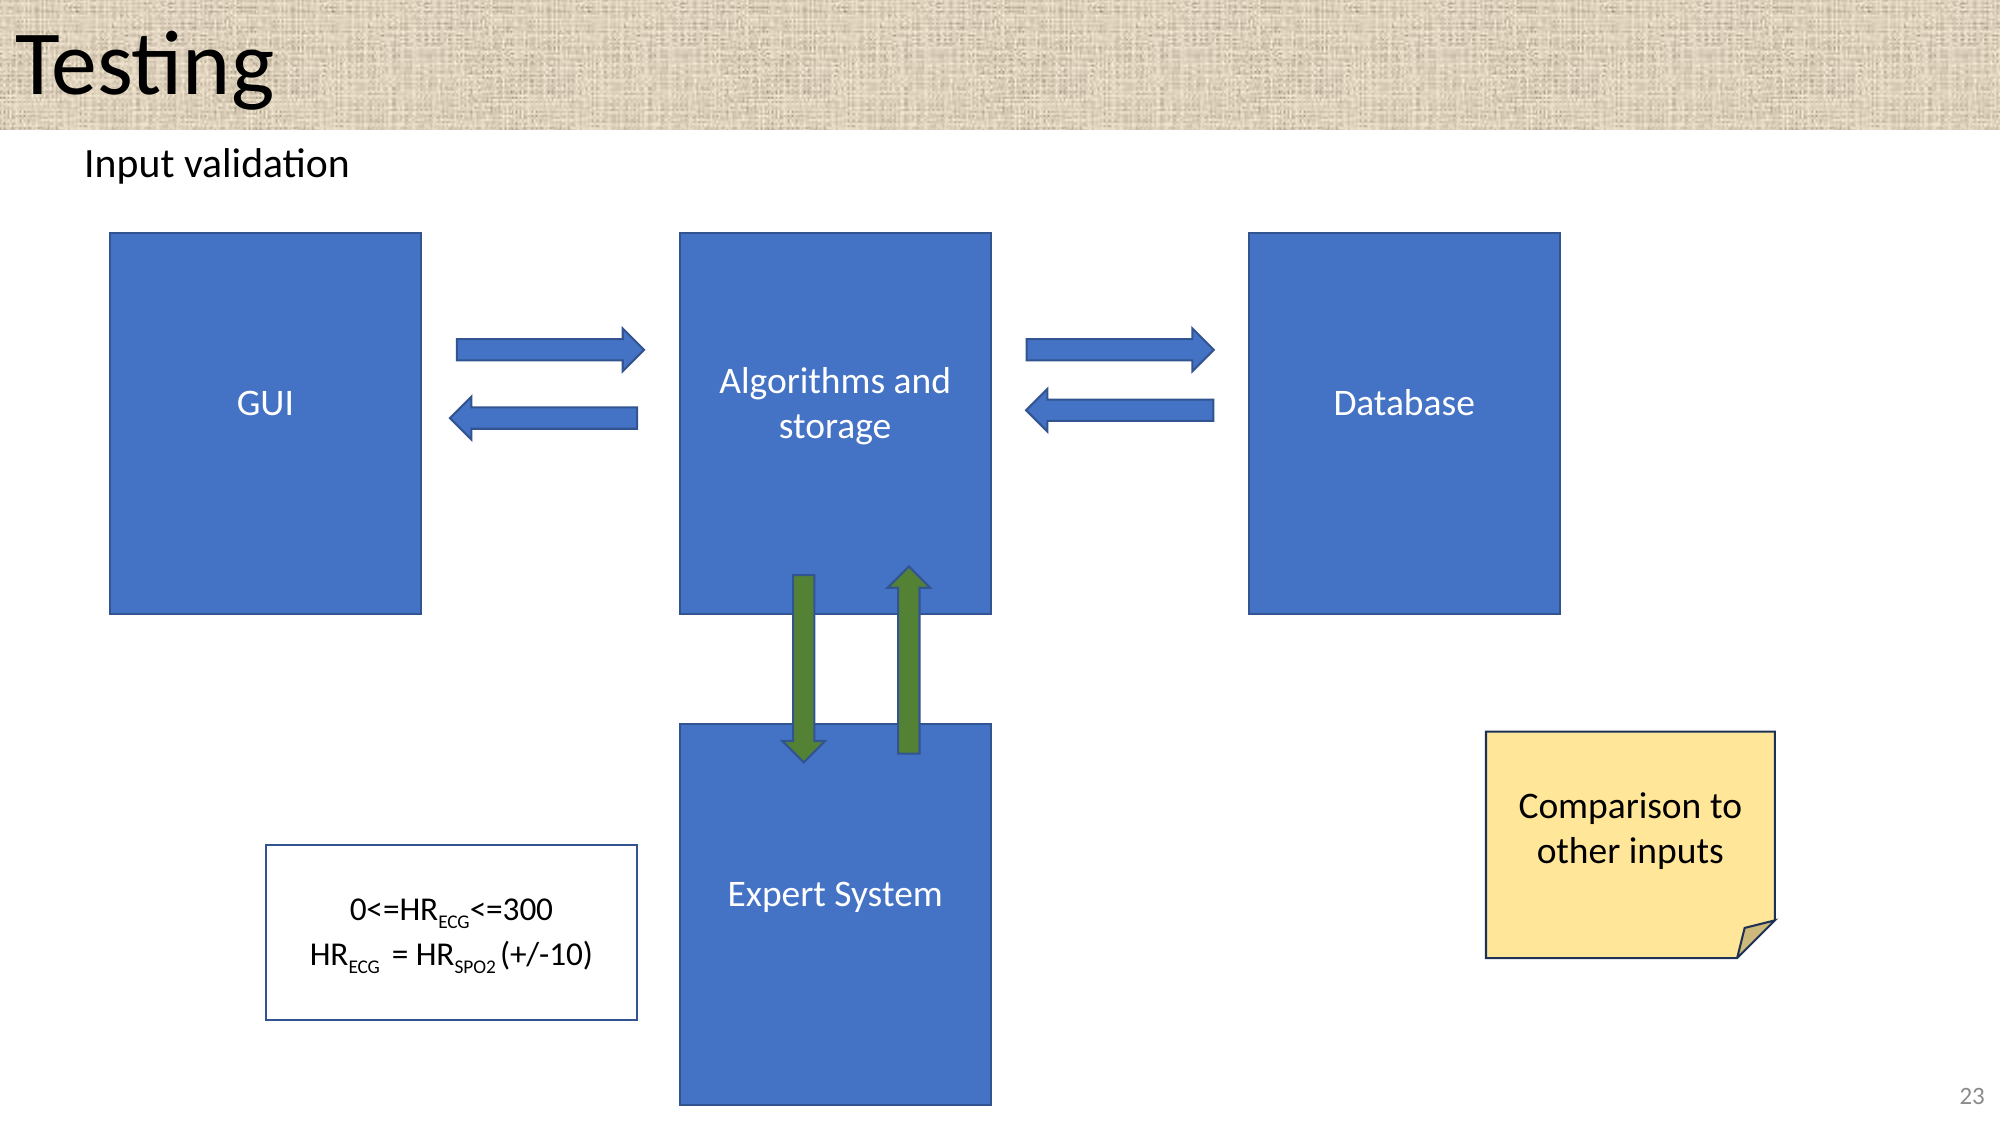

# Testing
Input validation
GUI

Algorithms and storage

Database

Expert System

Comparison to other inputs
0<=HRECG<=300
HRECG  = HRSPO2 (+/-10)
23